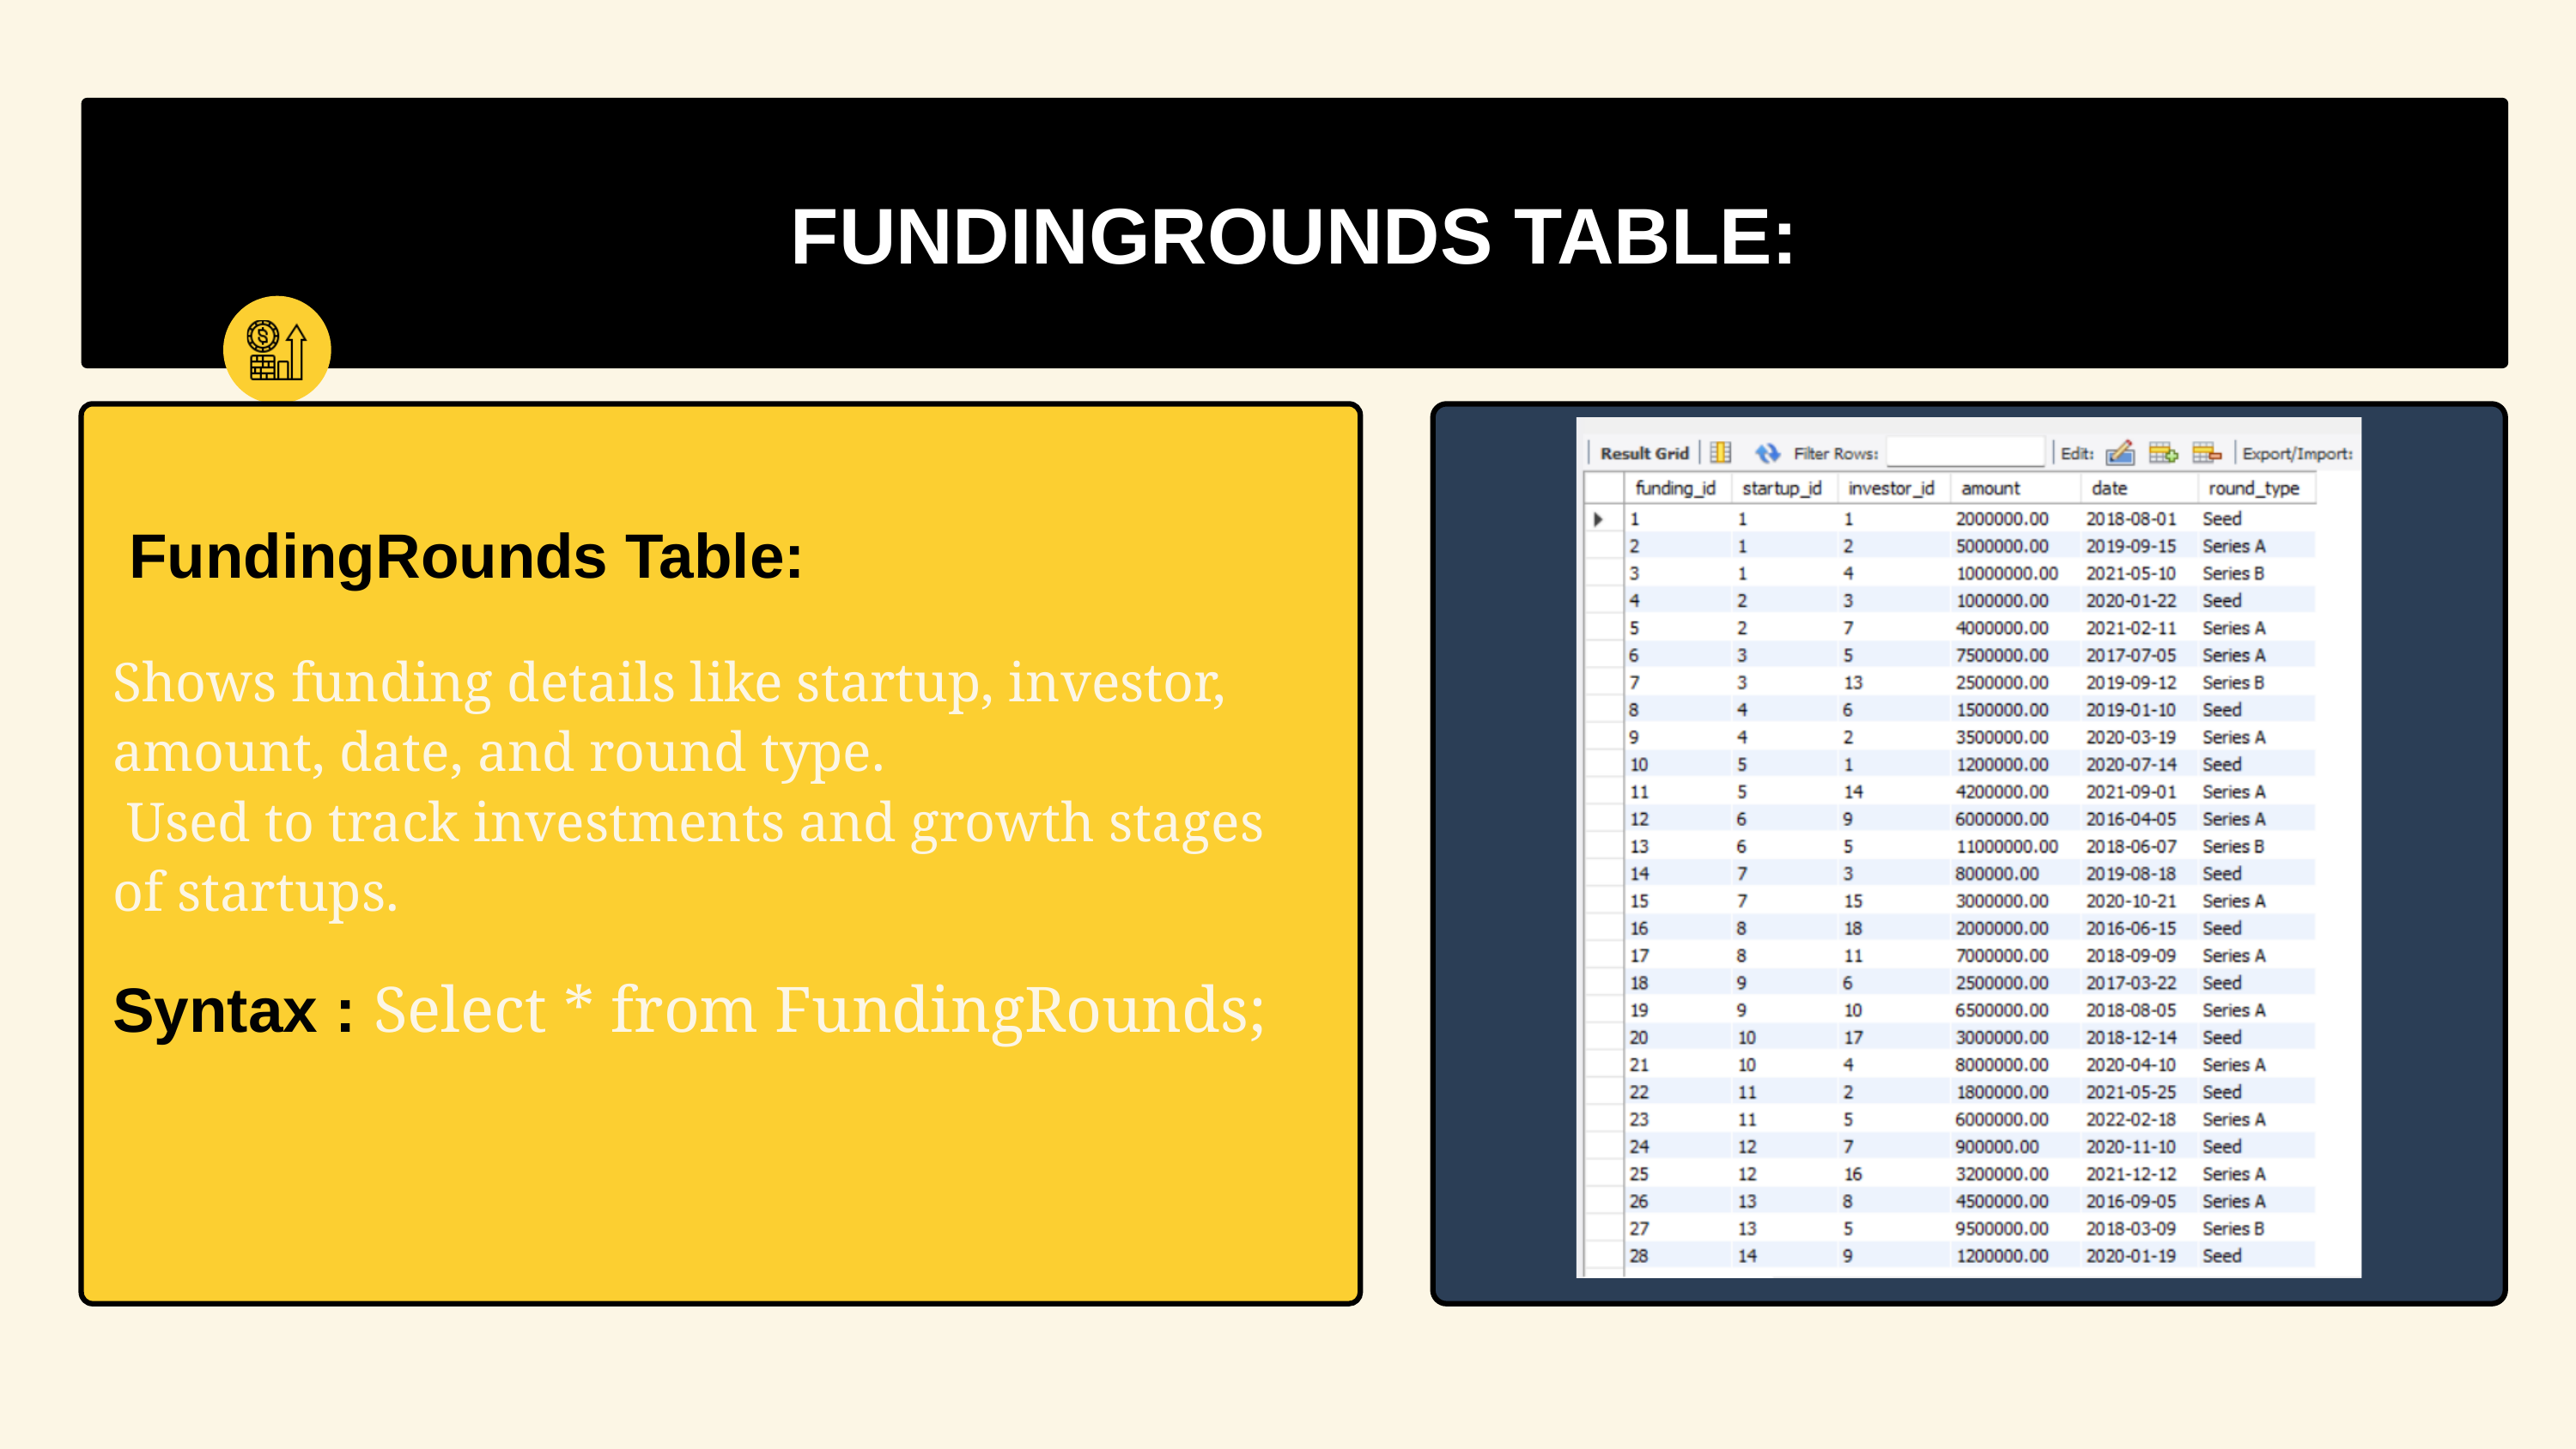

FUNDINGROUNDS TABLE:

 FundingRounds Table:

Shows funding details like startup, investor, amount, date, and round type.
 Used to track investments and growth stages of startups.

Syntax : Select * from FundingRounds;